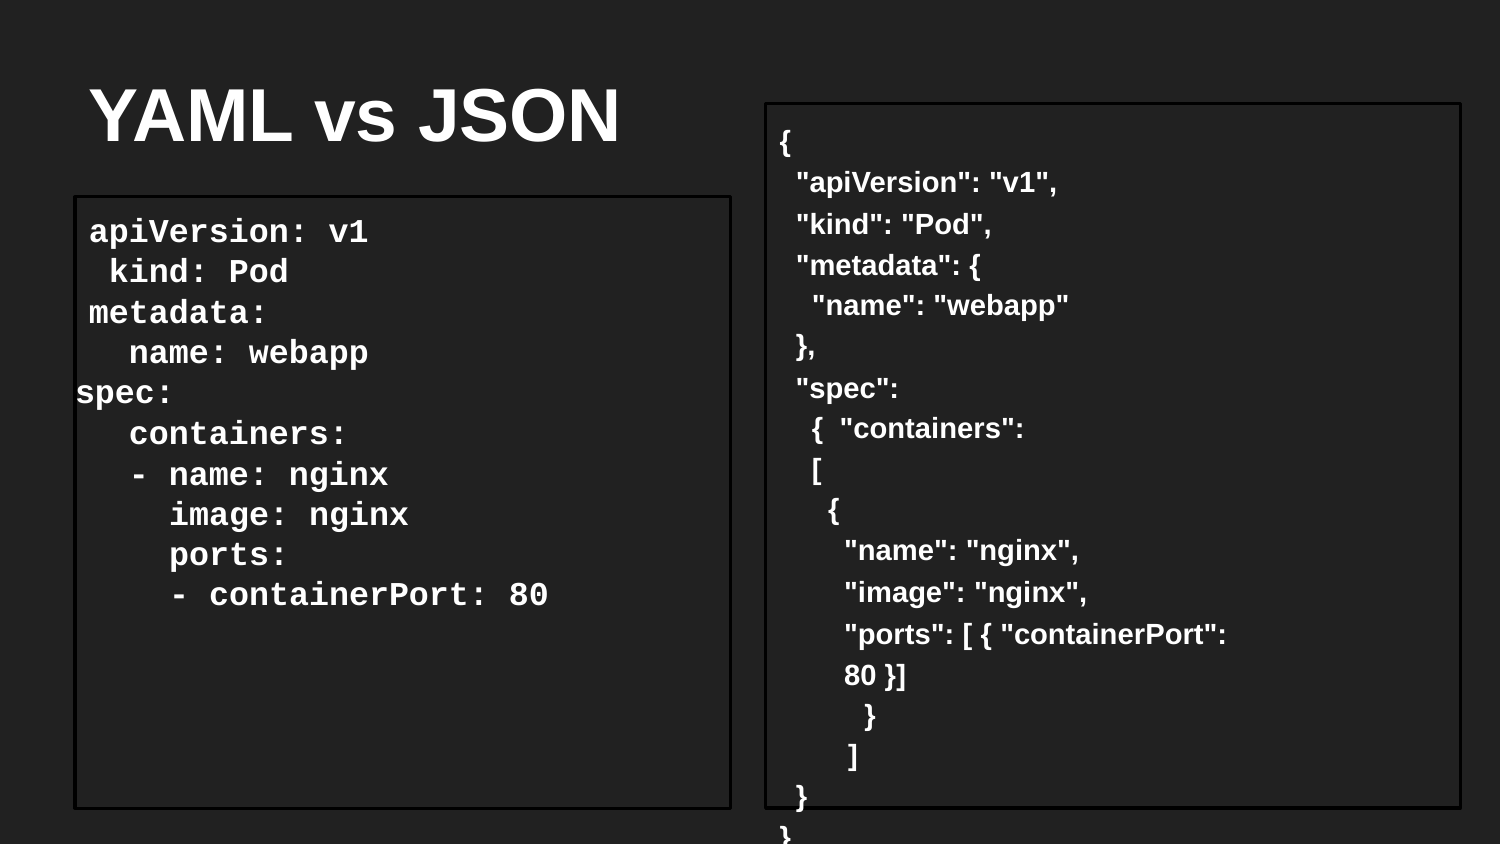

# YAML vs JSON
{
"apiVersion": "v1",
"kind": "Pod",  "metadata": {
"name": "webapp"
},
"spec": {  "containers": [
{
"name": "nginx",
"image": "nginx",
"ports": [ { "containerPort": 80 }]
　}
　]
}
}
apiVersion: v1  kind: Pod  metadata:
name: webapp
spec:
containers:
- name: nginx
image: nginx
ports:
- containerPort: 80